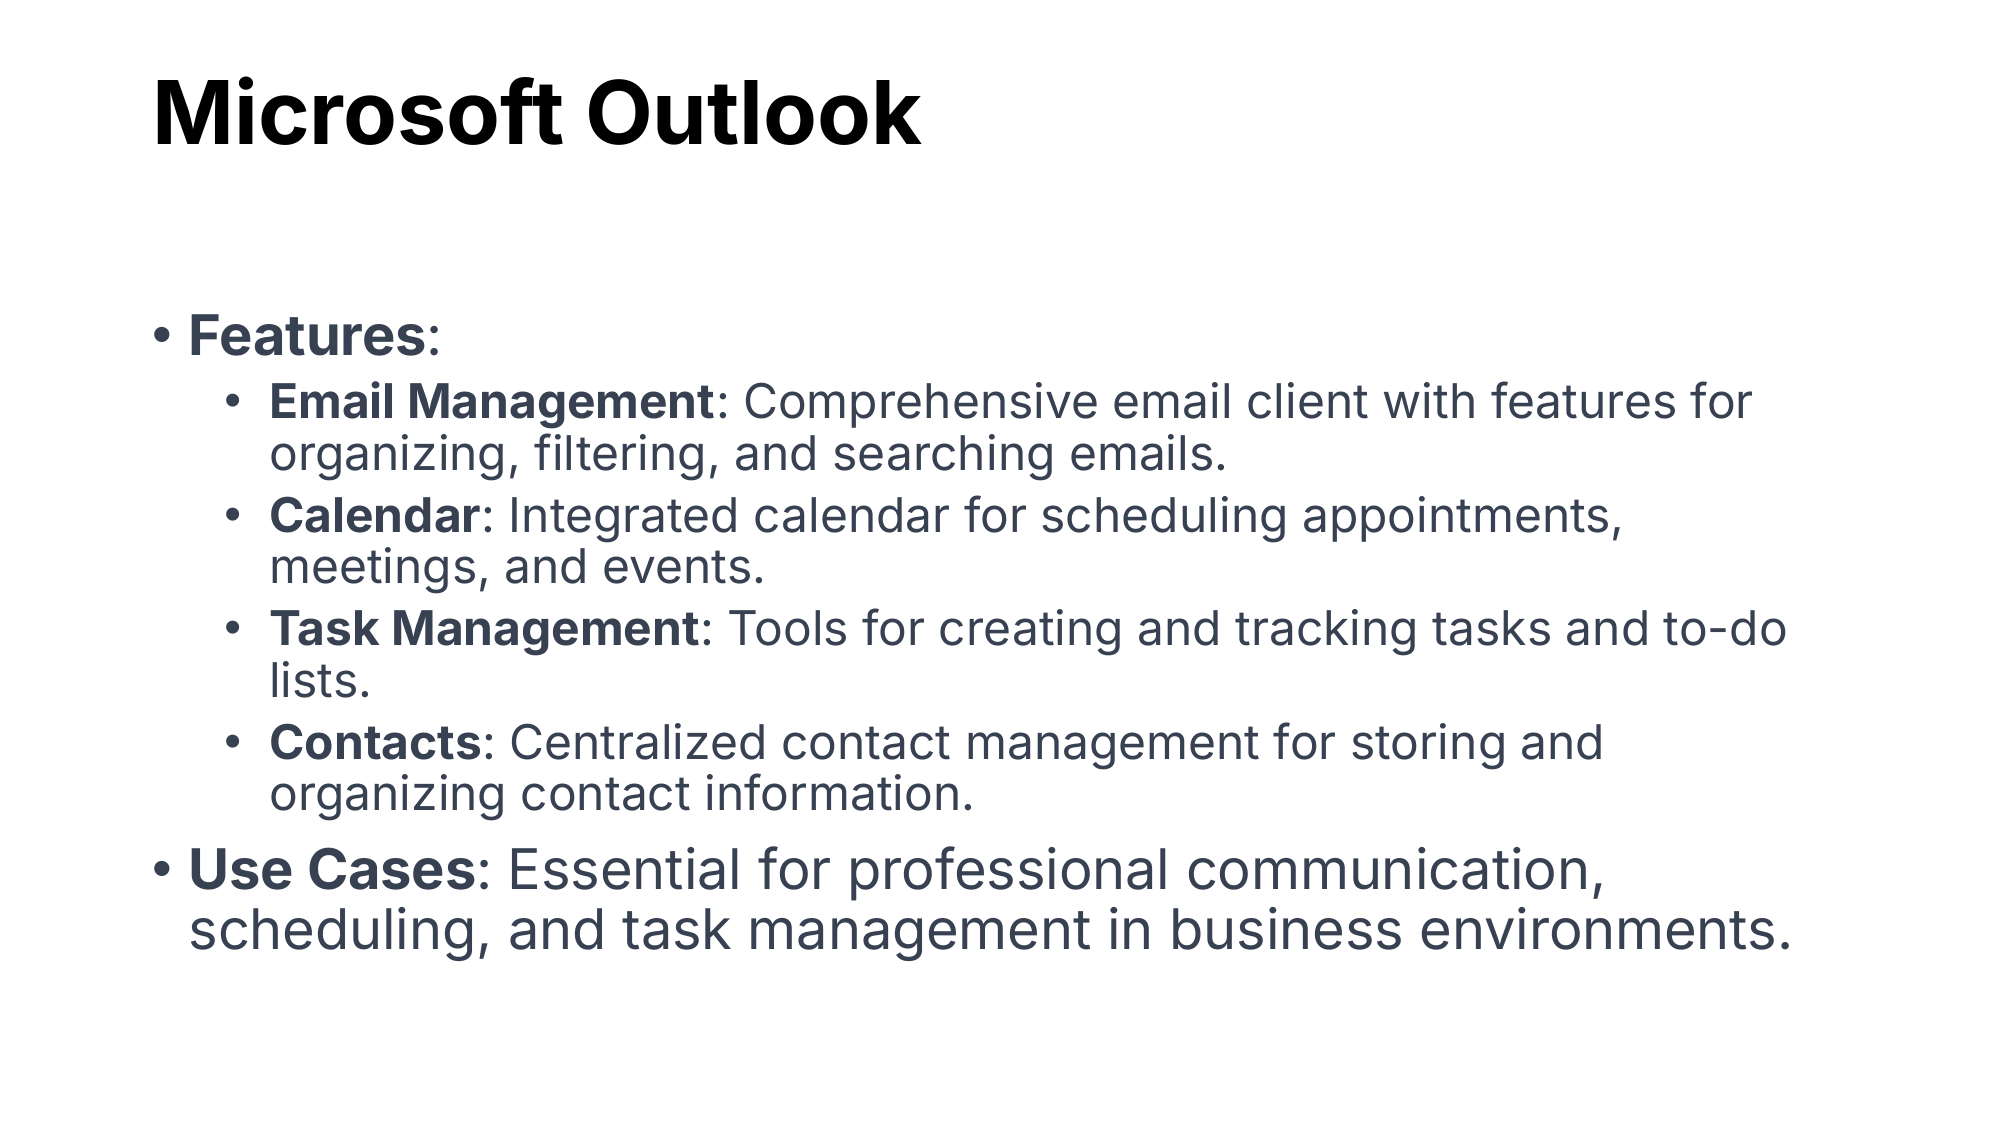

# Microsoft Outlook
Features:
Email Management: Comprehensive email client with features for organizing, filtering, and searching emails.
Calendar: Integrated calendar for scheduling appointments, meetings, and events.
Task Management: Tools for creating and tracking tasks and to-do lists.
Contacts: Centralized contact management for storing and organizing contact information.
Use Cases: Essential for professional communication, scheduling, and task management in business environments.